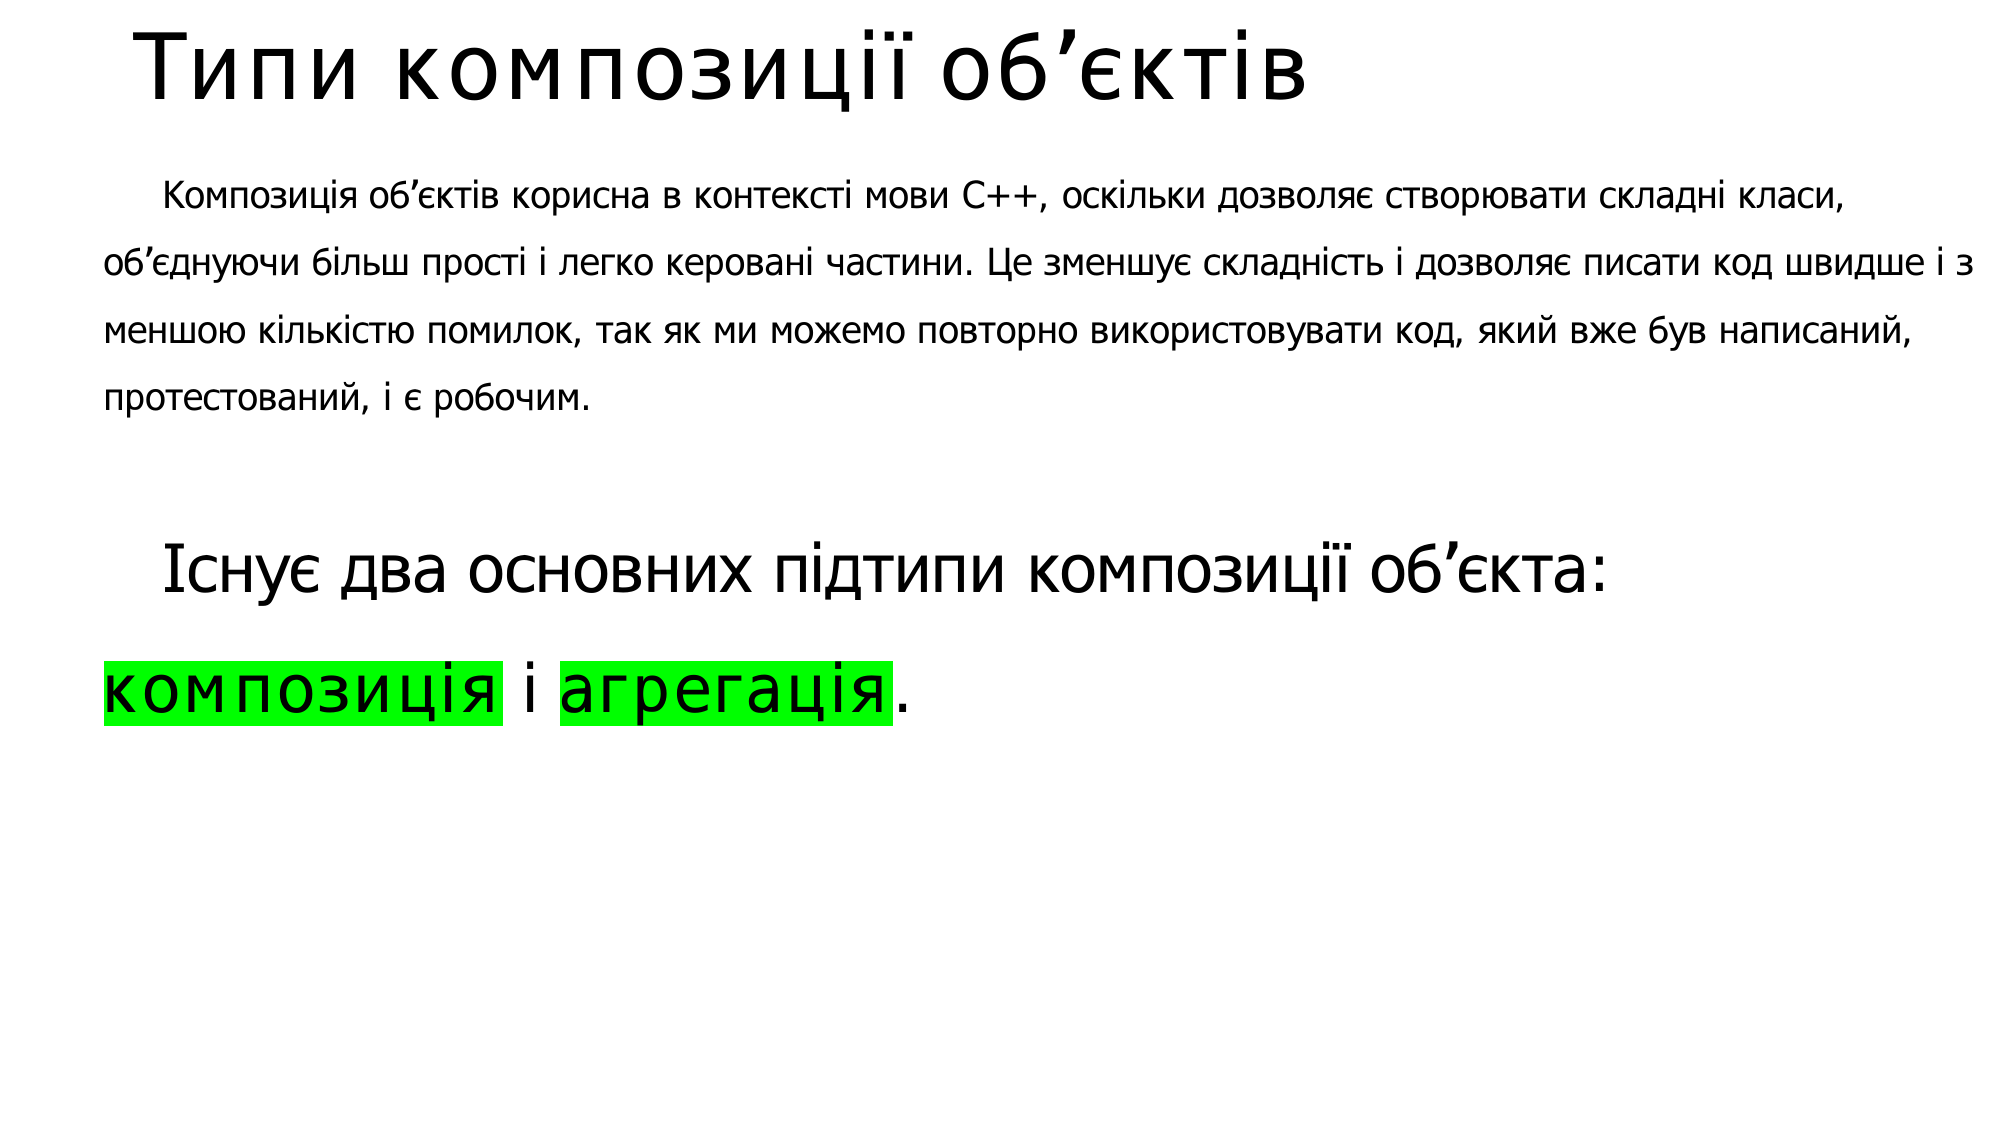

# Типи композиції об’єктів
Композиція об’єктів корисна в контексті мови C++, оскільки дозволяє створювати складні класи, об’єднуючи більш прості і легко керовані частини. Це зменшує складність і дозволяє писати код швидше і з меншою кількістю помилок, так як ми можемо повторно використовувати код, який вже був написаний, протестований, і є робочим.

Існує два основних підтипи композиції об’єкта: композиція і агрегація.